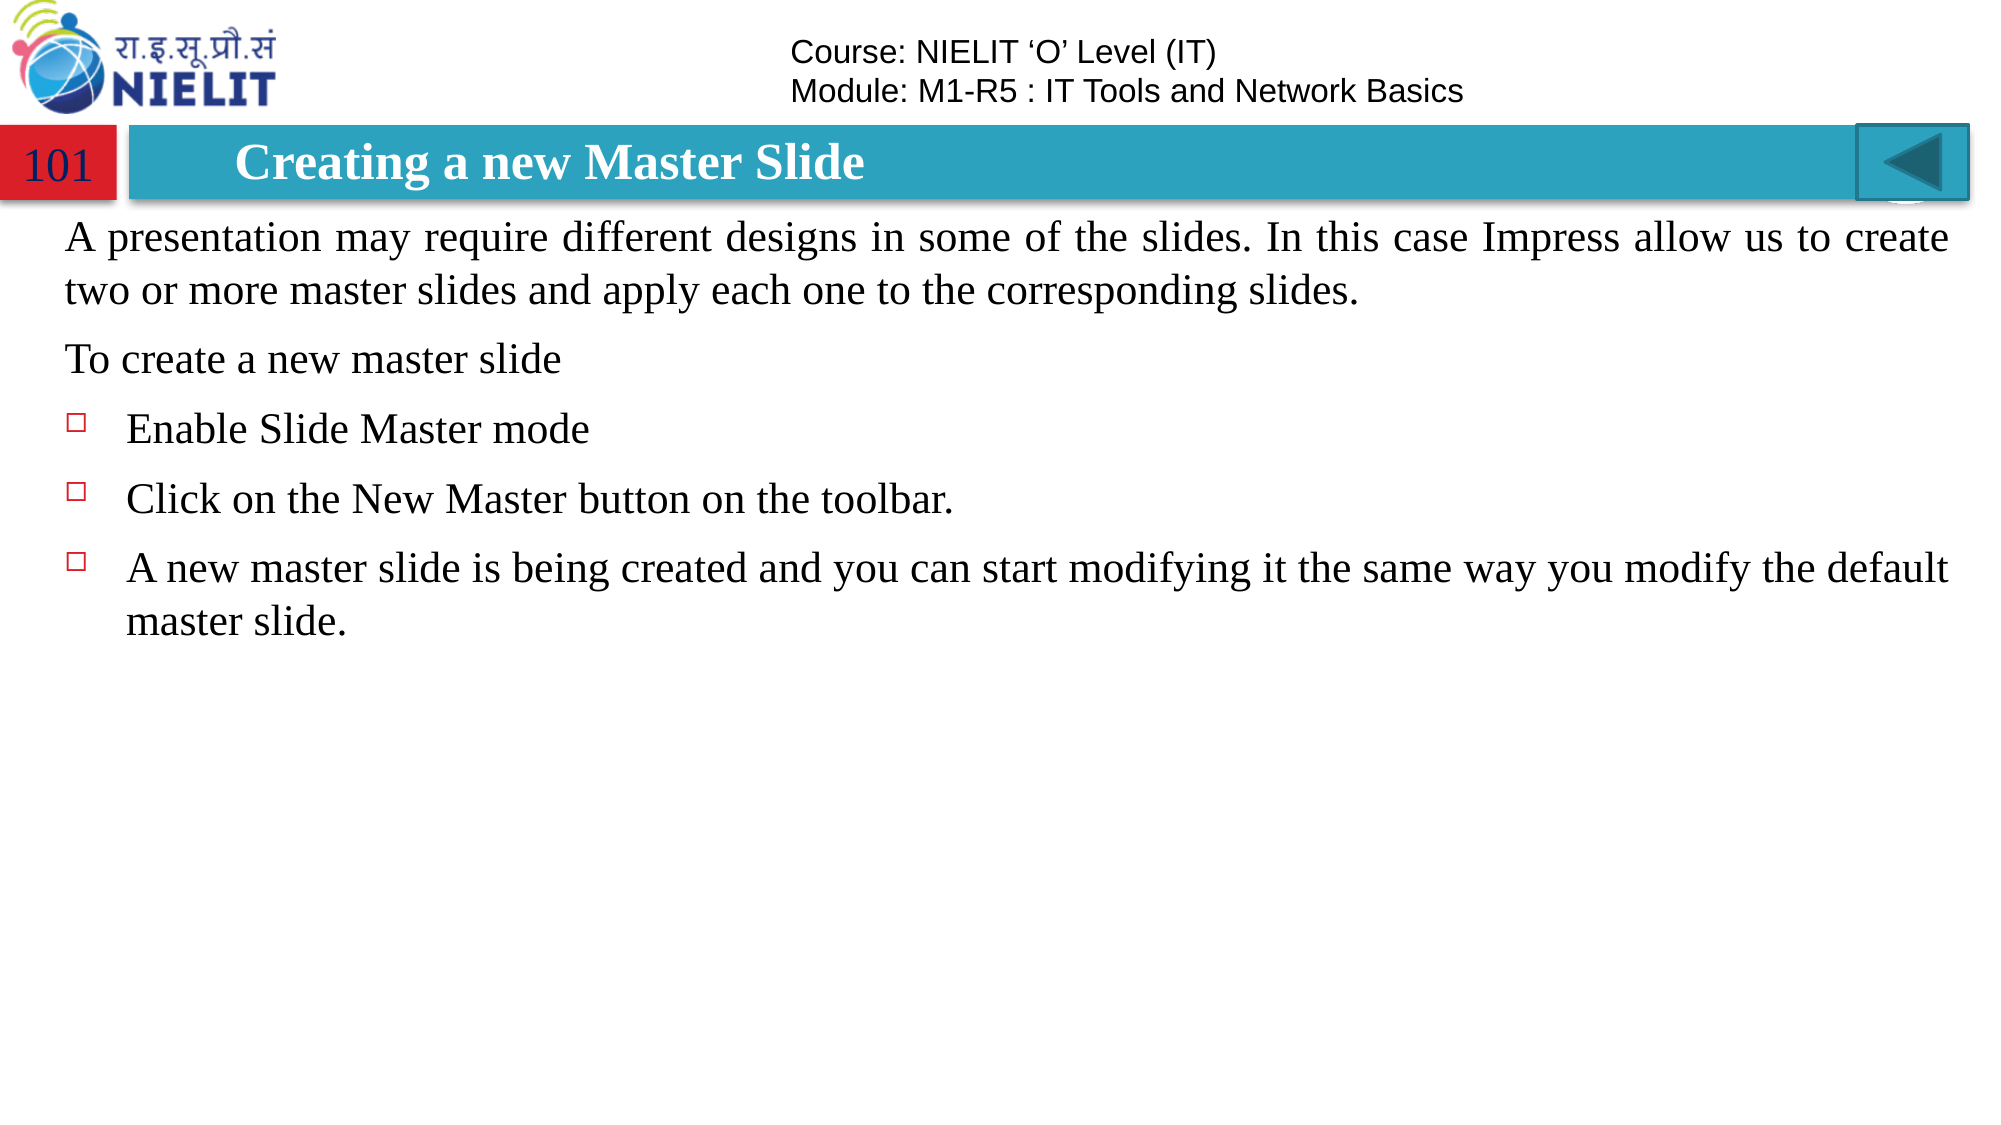

# Creating a new Master Slide
101
A presentation may require different designs in some of the slides. In this case Impress allow us to create two or more master slides and apply each one to the corresponding slides.
To create a new master slide
Enable Slide Master mode
Click on the New Master button on the toolbar.
A new master slide is being created and you can start modifying it the same way you modify the default master slide.